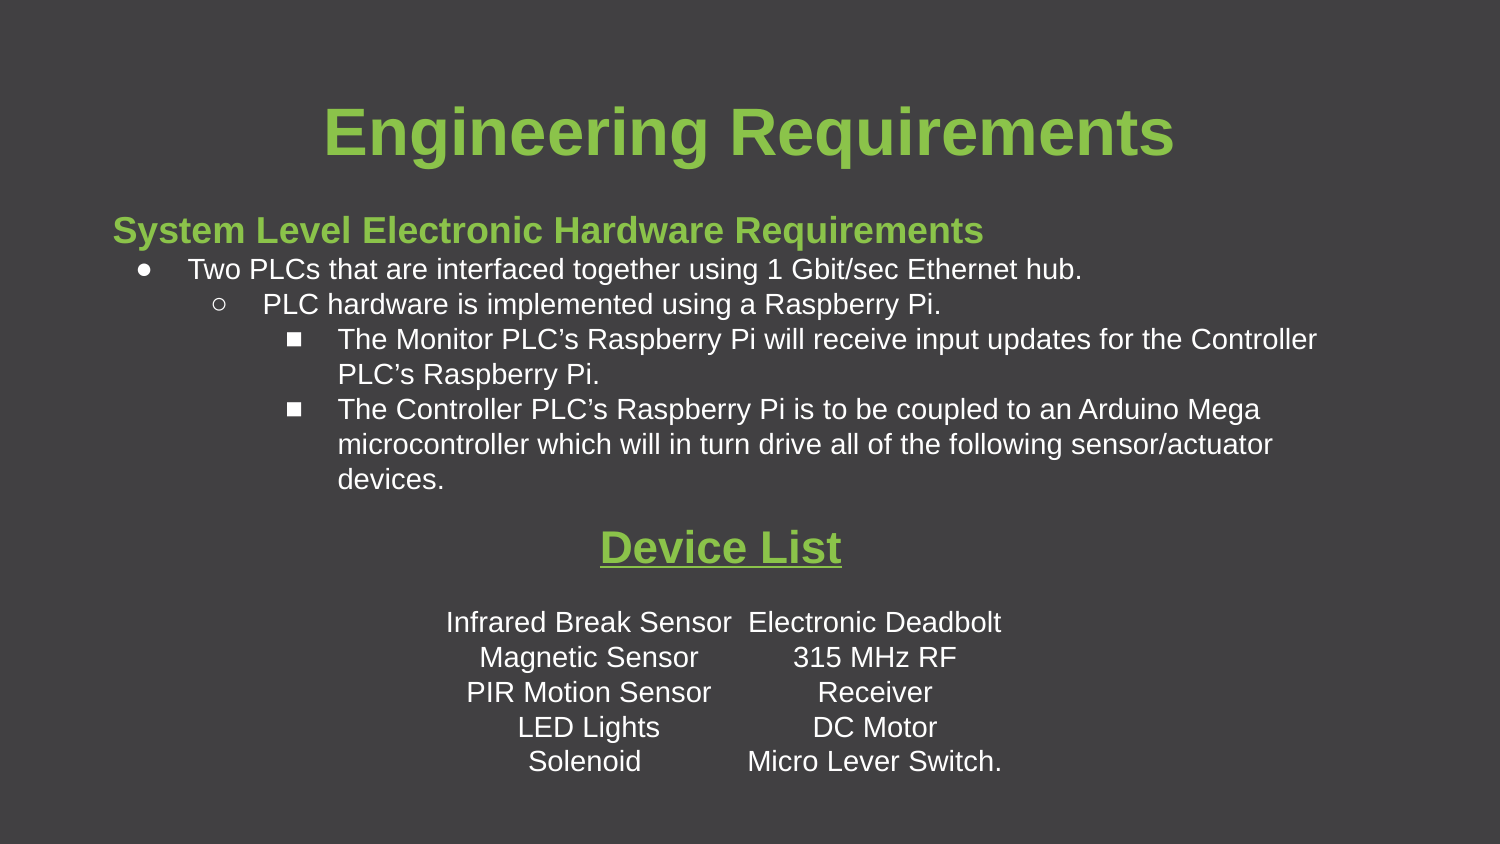

Engineering Requirements
System Level Electronic Hardware Requirements
Two PLCs that are interfaced together using 1 Gbit/sec Ethernet hub.
PLC hardware is implemented using a Raspberry Pi.
The Monitor PLC’s Raspberry Pi will receive input updates for the Controller PLC’s Raspberry Pi.
The Controller PLC’s Raspberry Pi is to be coupled to an Arduino Mega microcontroller which will in turn drive all of the following sensor/actuator devices.
Device List
Infrared Break Sensor
Magnetic Sensor
PIR Motion Sensor
LED Lights
Solenoid
Electronic Deadbolt
315 MHz RF Receiver
DC Motor
Micro Lever Switch.